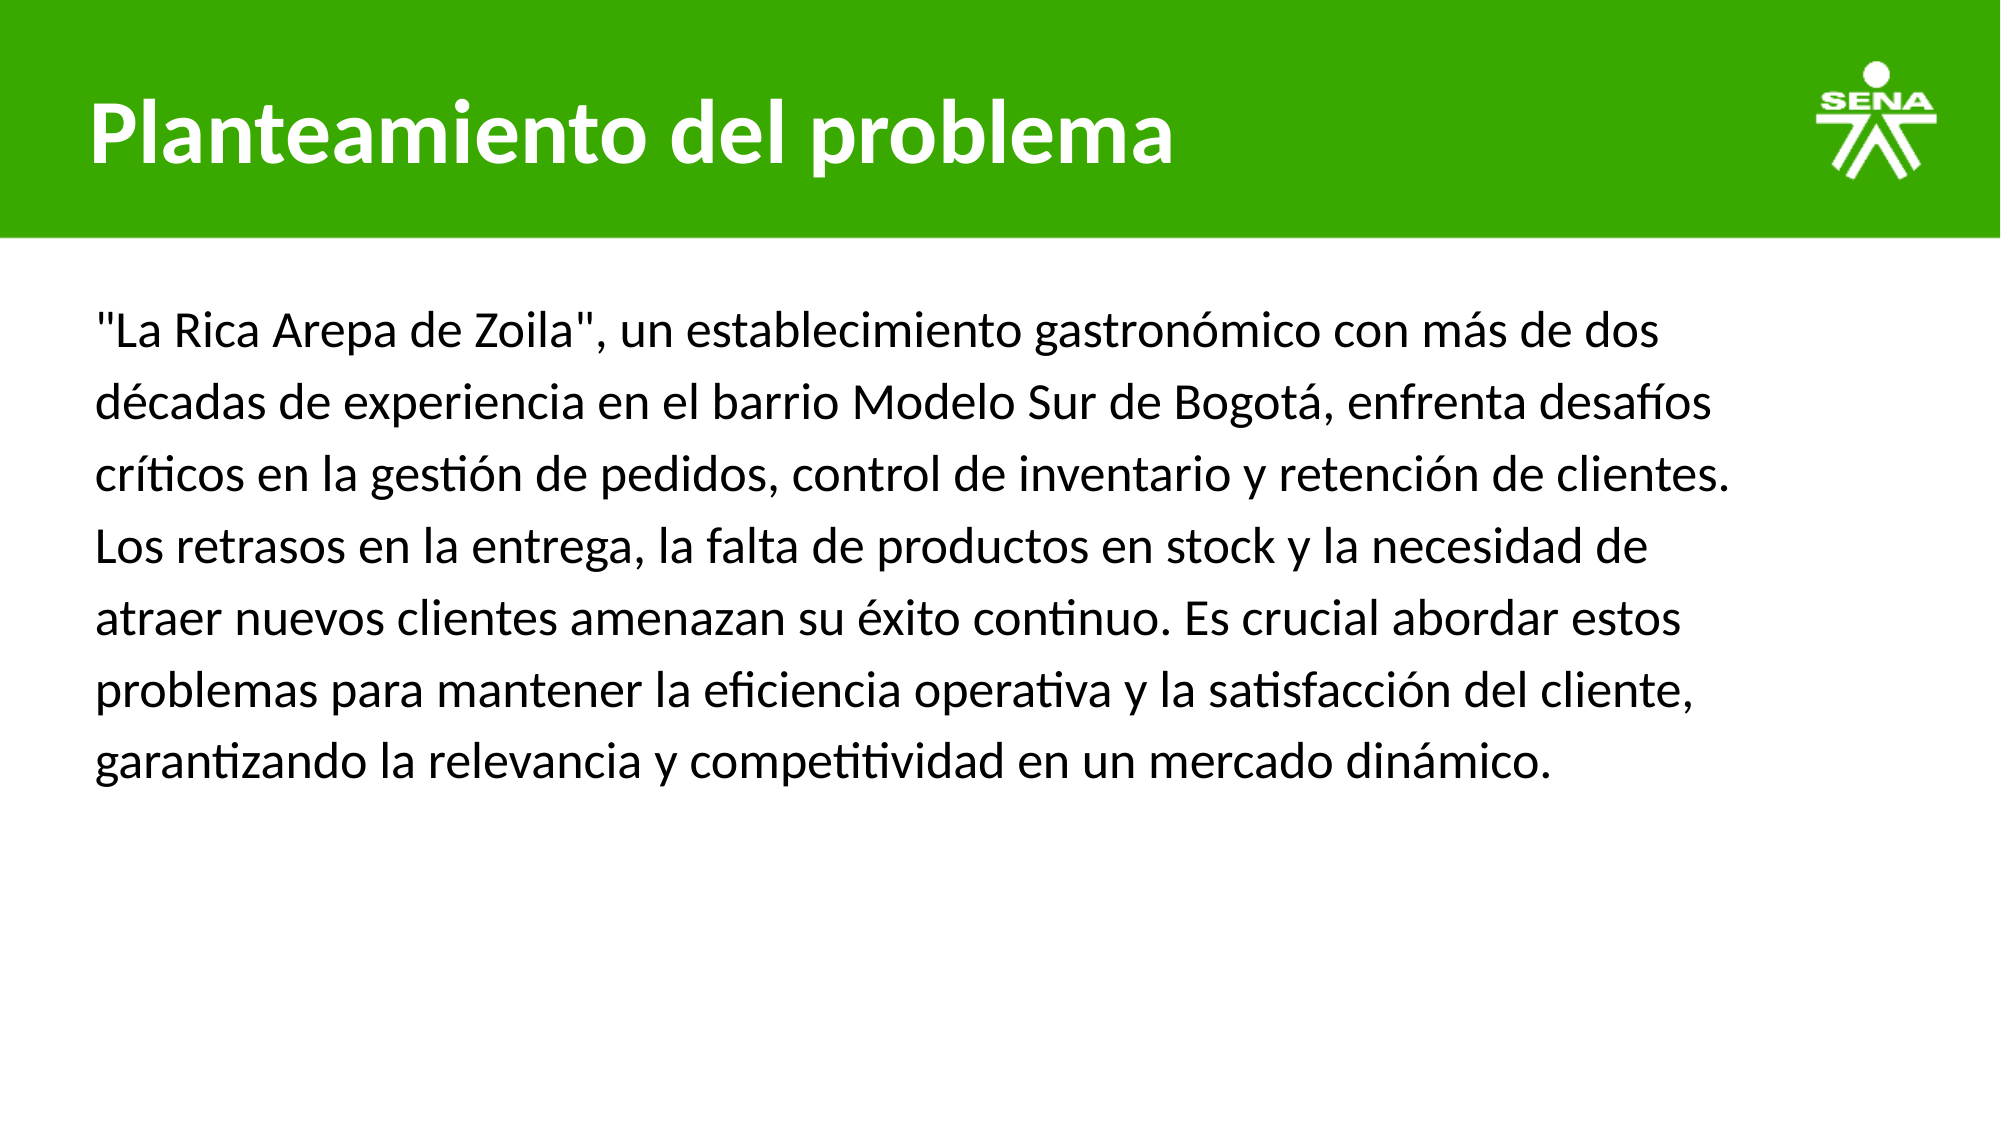

# Planteamiento del problema
"La Rica Arepa de Zoila", un establecimiento gastronómico con más de dos décadas de experiencia en el barrio Modelo Sur de Bogotá, enfrenta desafíos críticos en la gestión de pedidos, control de inventario y retención de clientes. Los retrasos en la entrega, la falta de productos en stock y la necesidad de atraer nuevos clientes amenazan su éxito continuo. Es crucial abordar estos problemas para mantener la eficiencia operativa y la satisfacción del cliente, garantizando la relevancia y competitividad en un mercado dinámico.